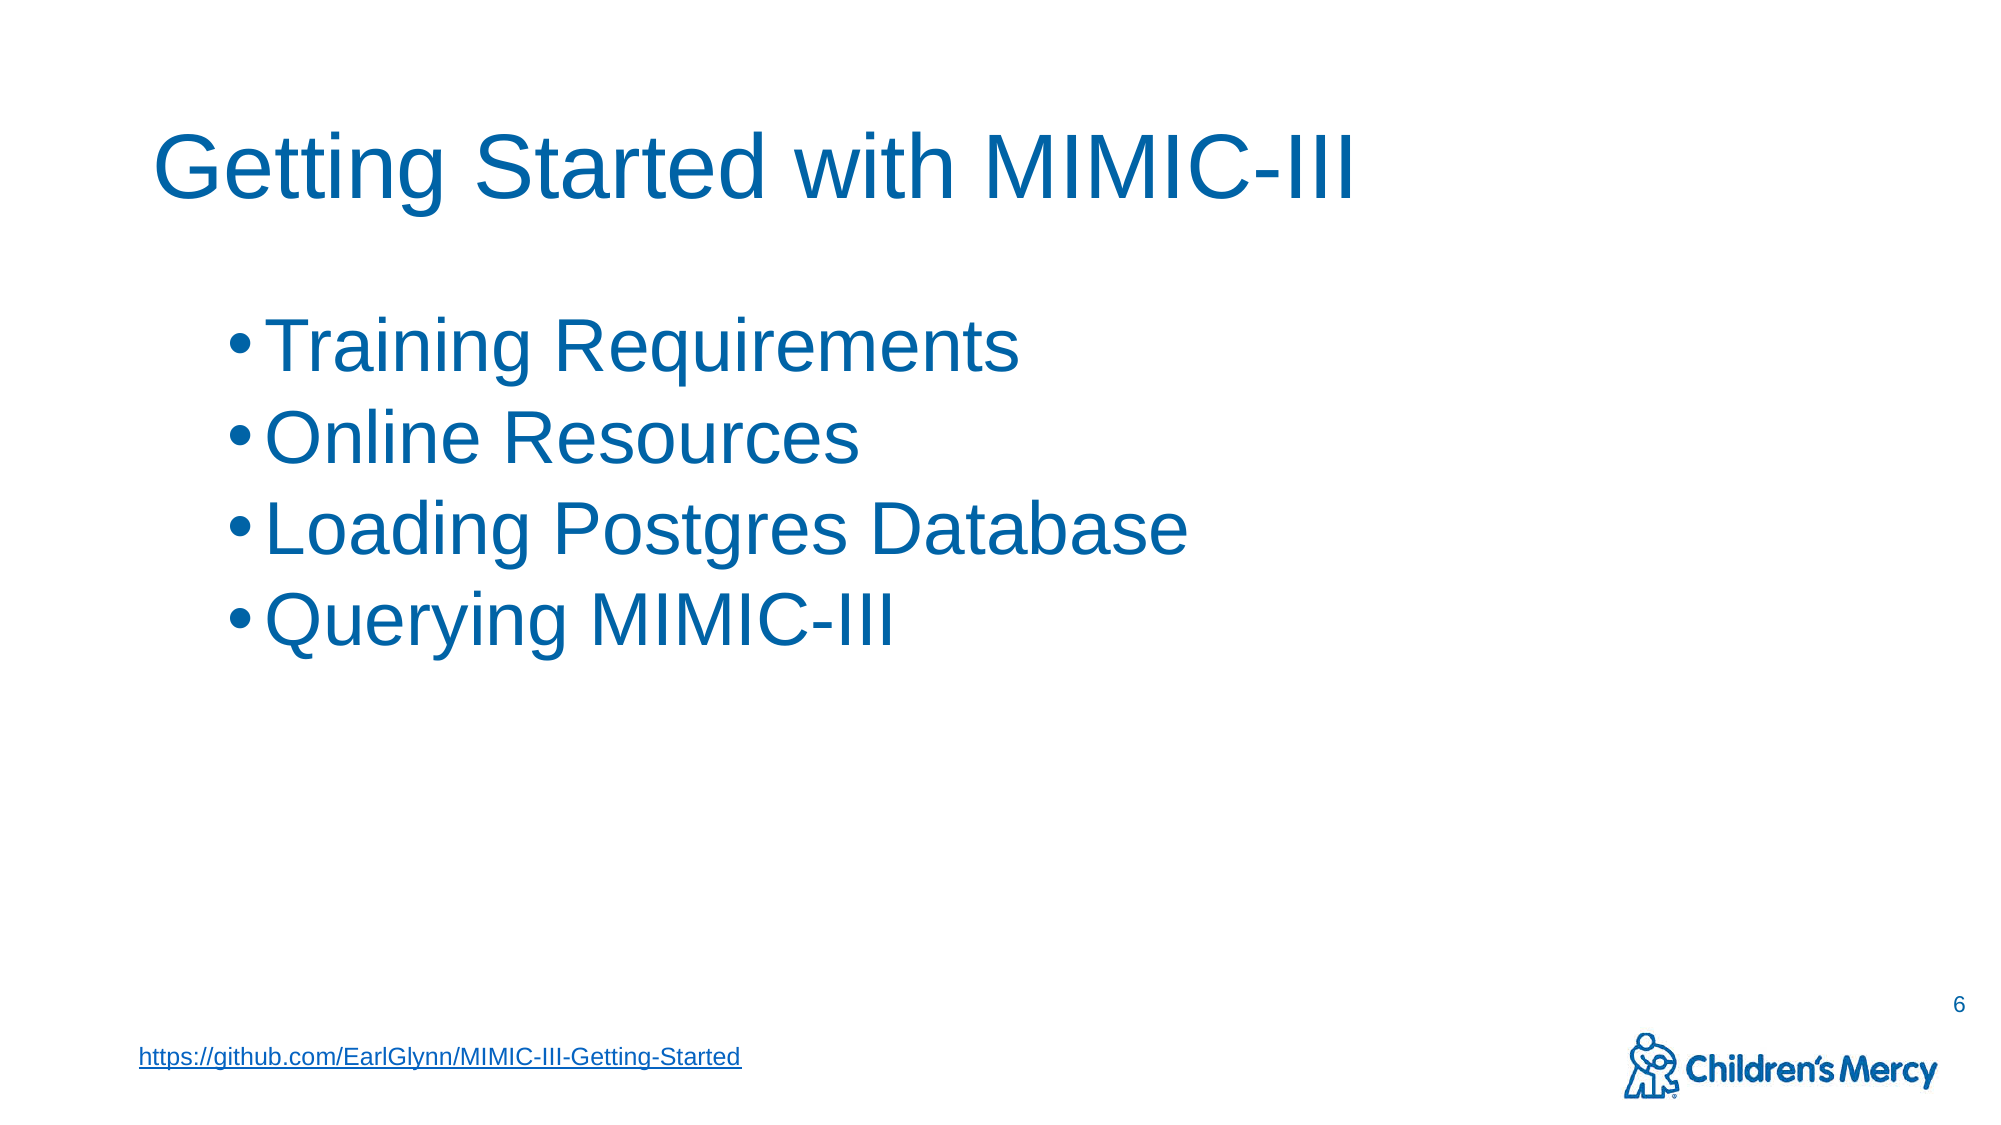

# Getting Started with MIMIC-III
Training Requirements
Online Resources
Loading Postgres Database
Querying MIMIC-III

6
https://github.com/EarlGlynn/MIMIC-III-Getting-Started